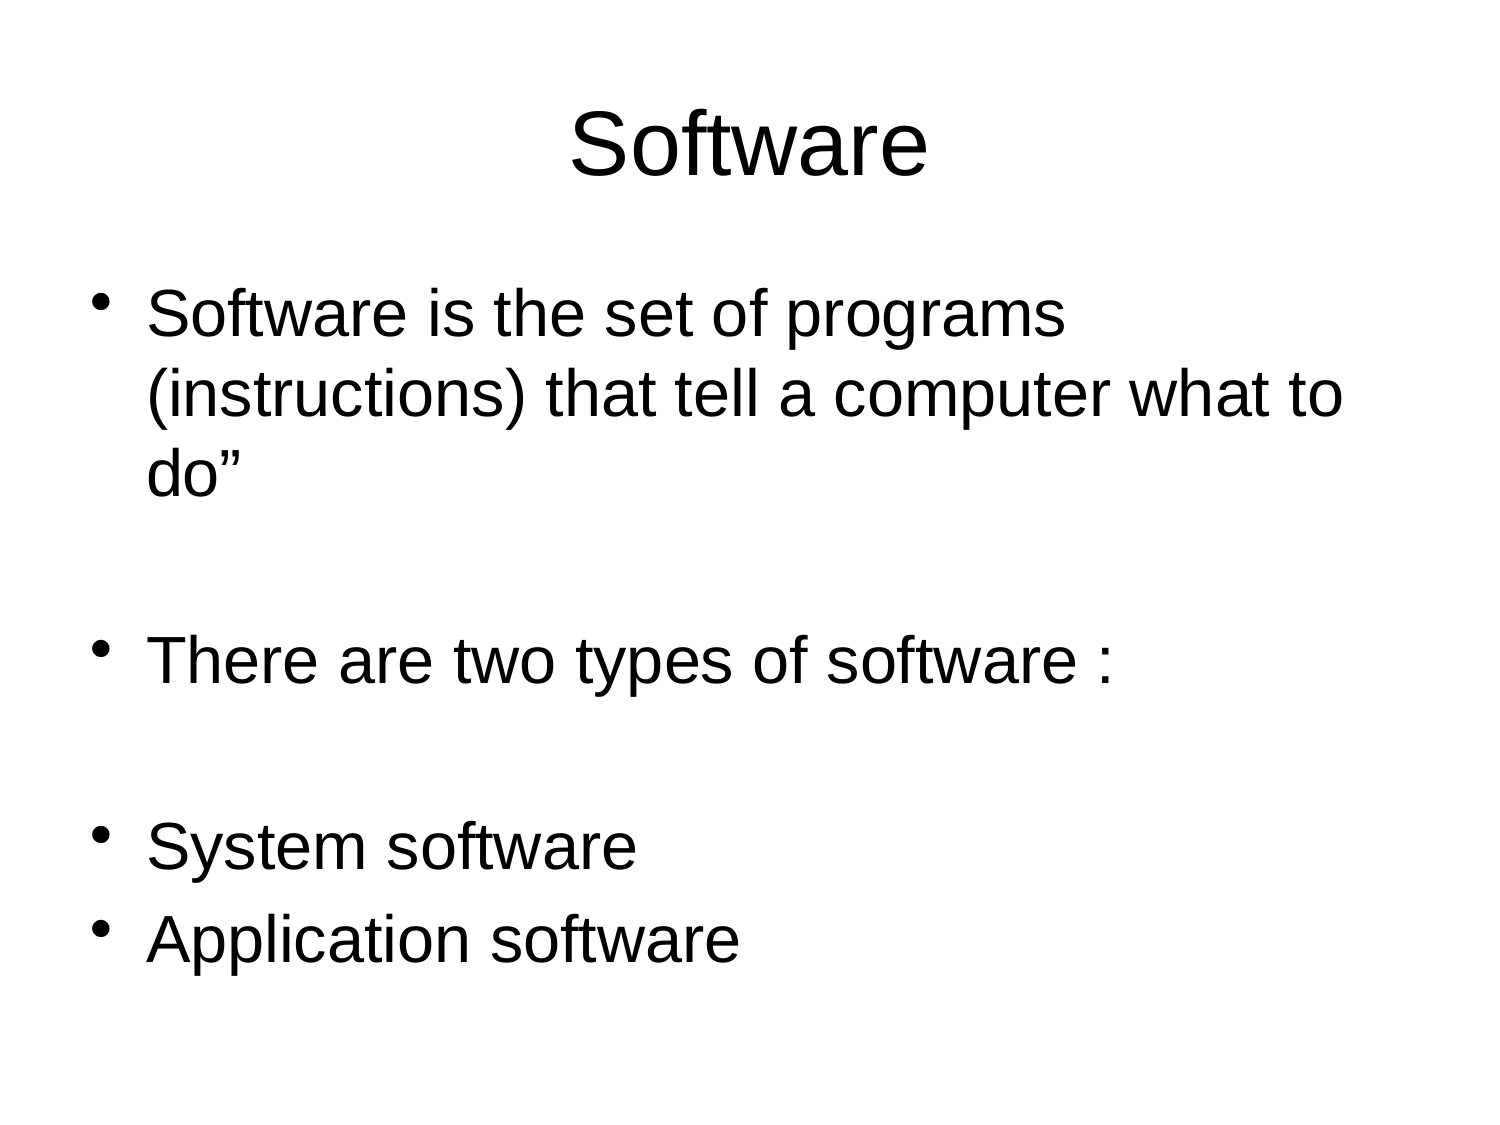

# Software
Software is the set of programs (instructions) that tell a computer what to do”

There are two types of software :

System software
Application software